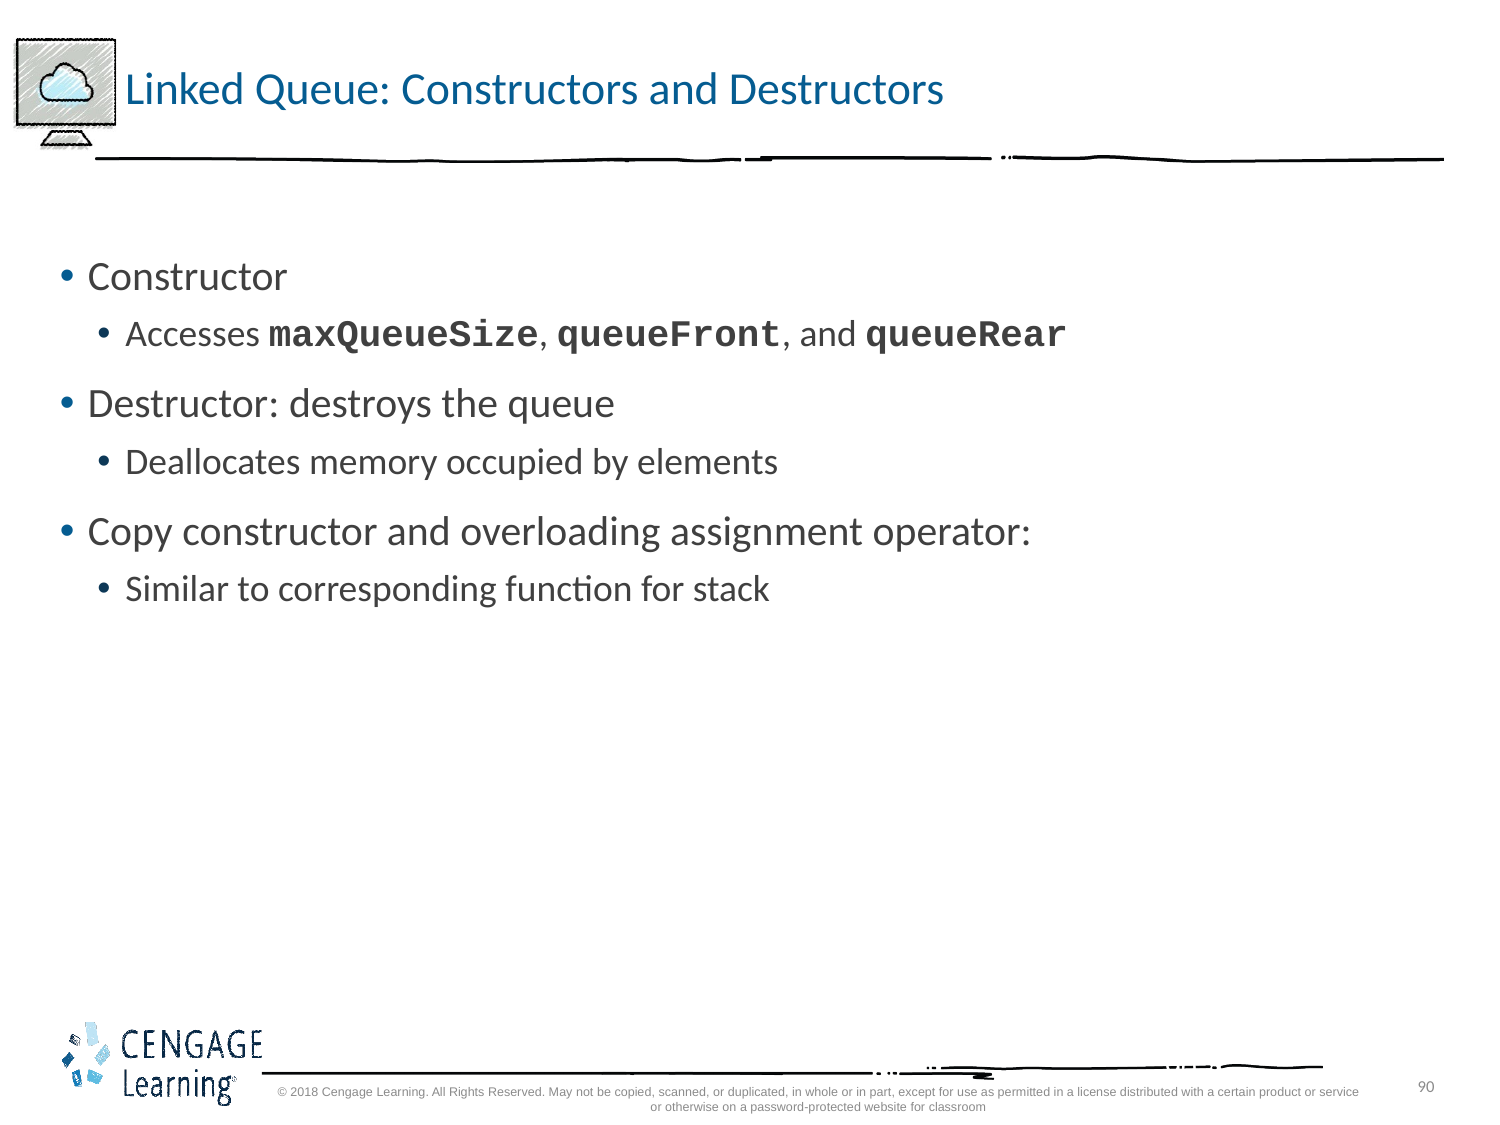

# Linked Queue: Constructors and Destructors
Constructor
Accesses maxQueueSize, queueFront, and queueRear
Destructor: destroys the queue
Deallocates memory occupied by elements
Copy constructor and overloading assignment operator:
Similar to corresponding function for stack

90
© 2018 Cengage Learning. All Rights Reserved. May not be copied, scanned, or duplicated, in whole or in part, except for use as permitted in a license distributed with a certain product or service or otherwise on a password-protected website for classroom